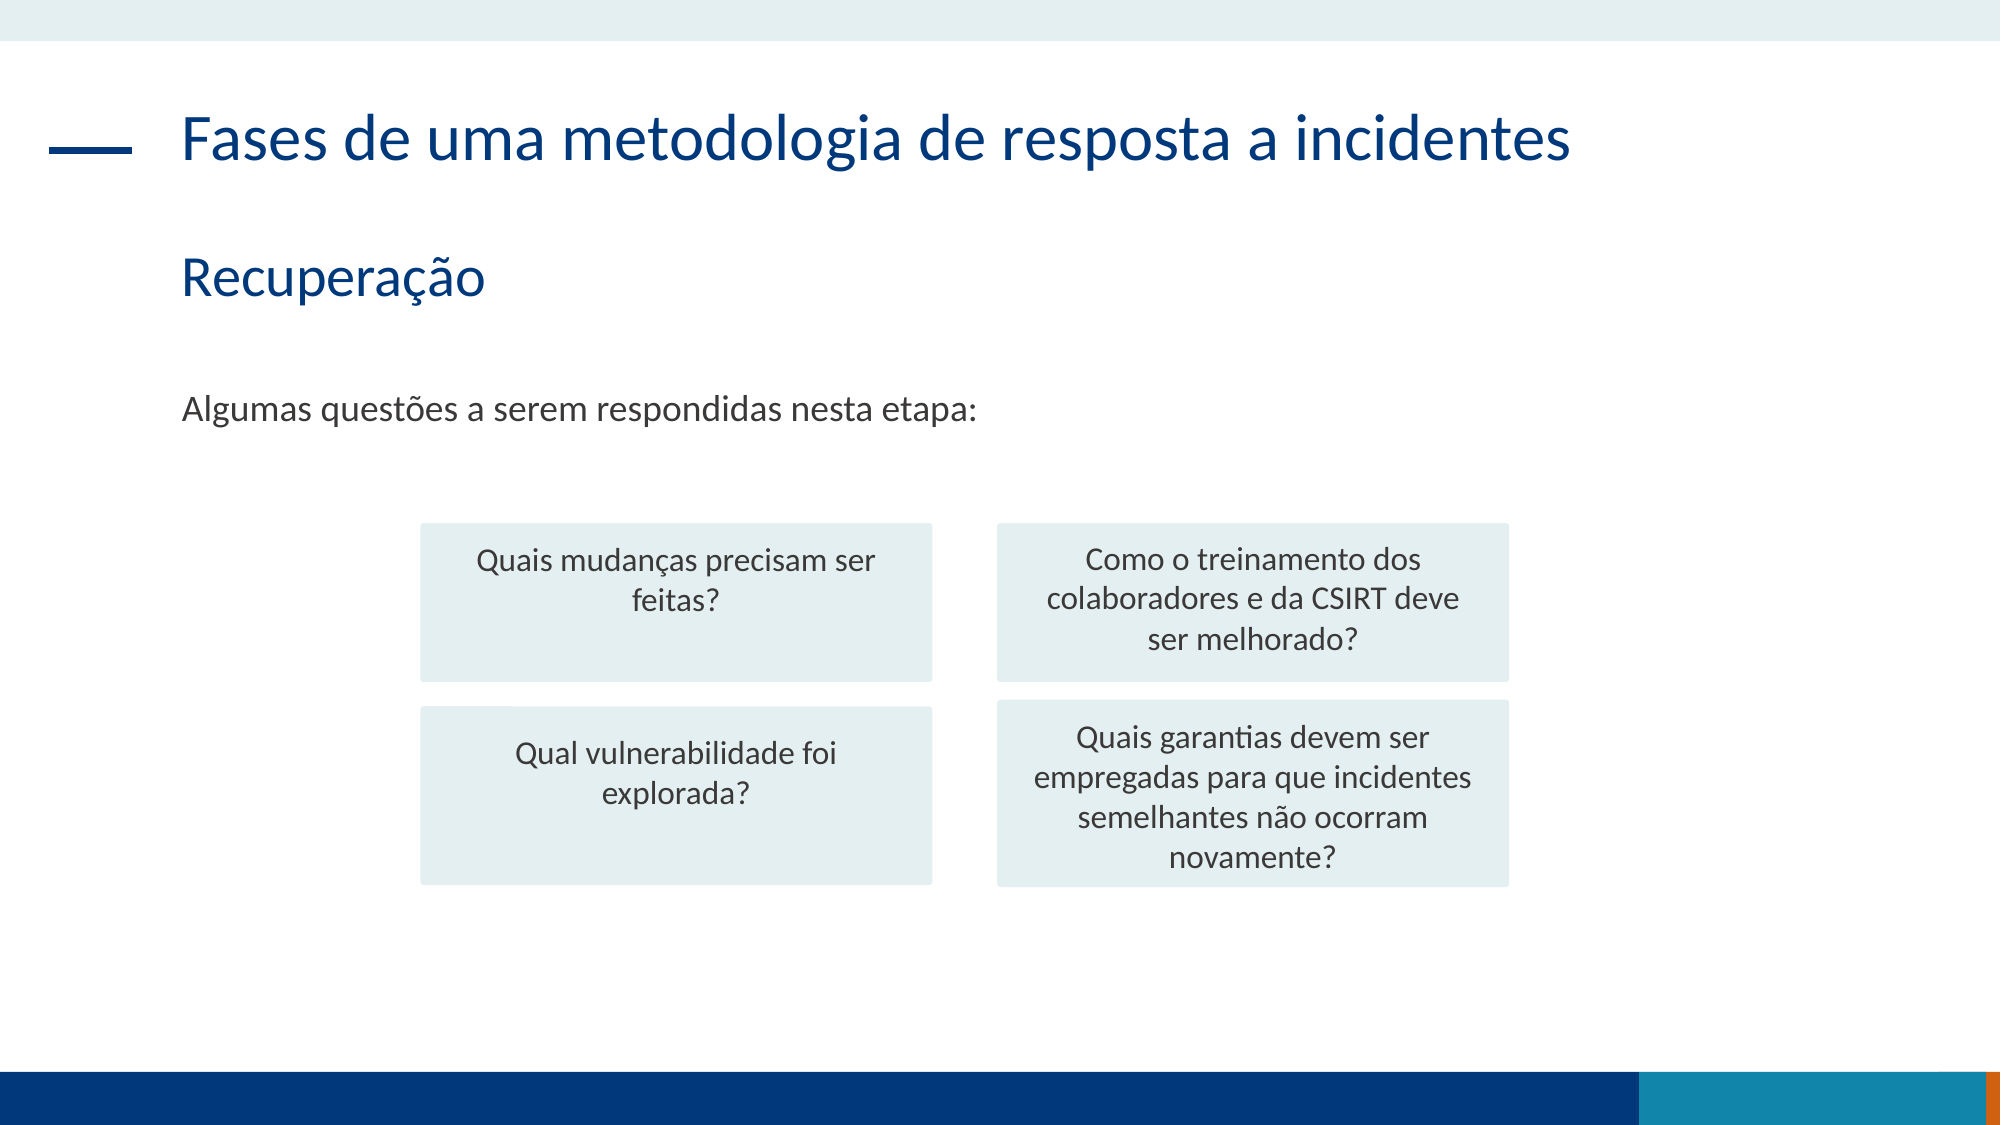

Fases de uma metodologia de resposta a incidentes

Recuperação

Algumas questões a serem respondidas nesta etapa:

Quais mudanças precisam ser feitas?

Como o treinamento dos colaboradores e da CSIRT deve ser melhorado?

Qual vulnerabilidade foi explorada?

Quais garantias devem ser empregadas para que incidentes semelhantes não ocorram novamente?